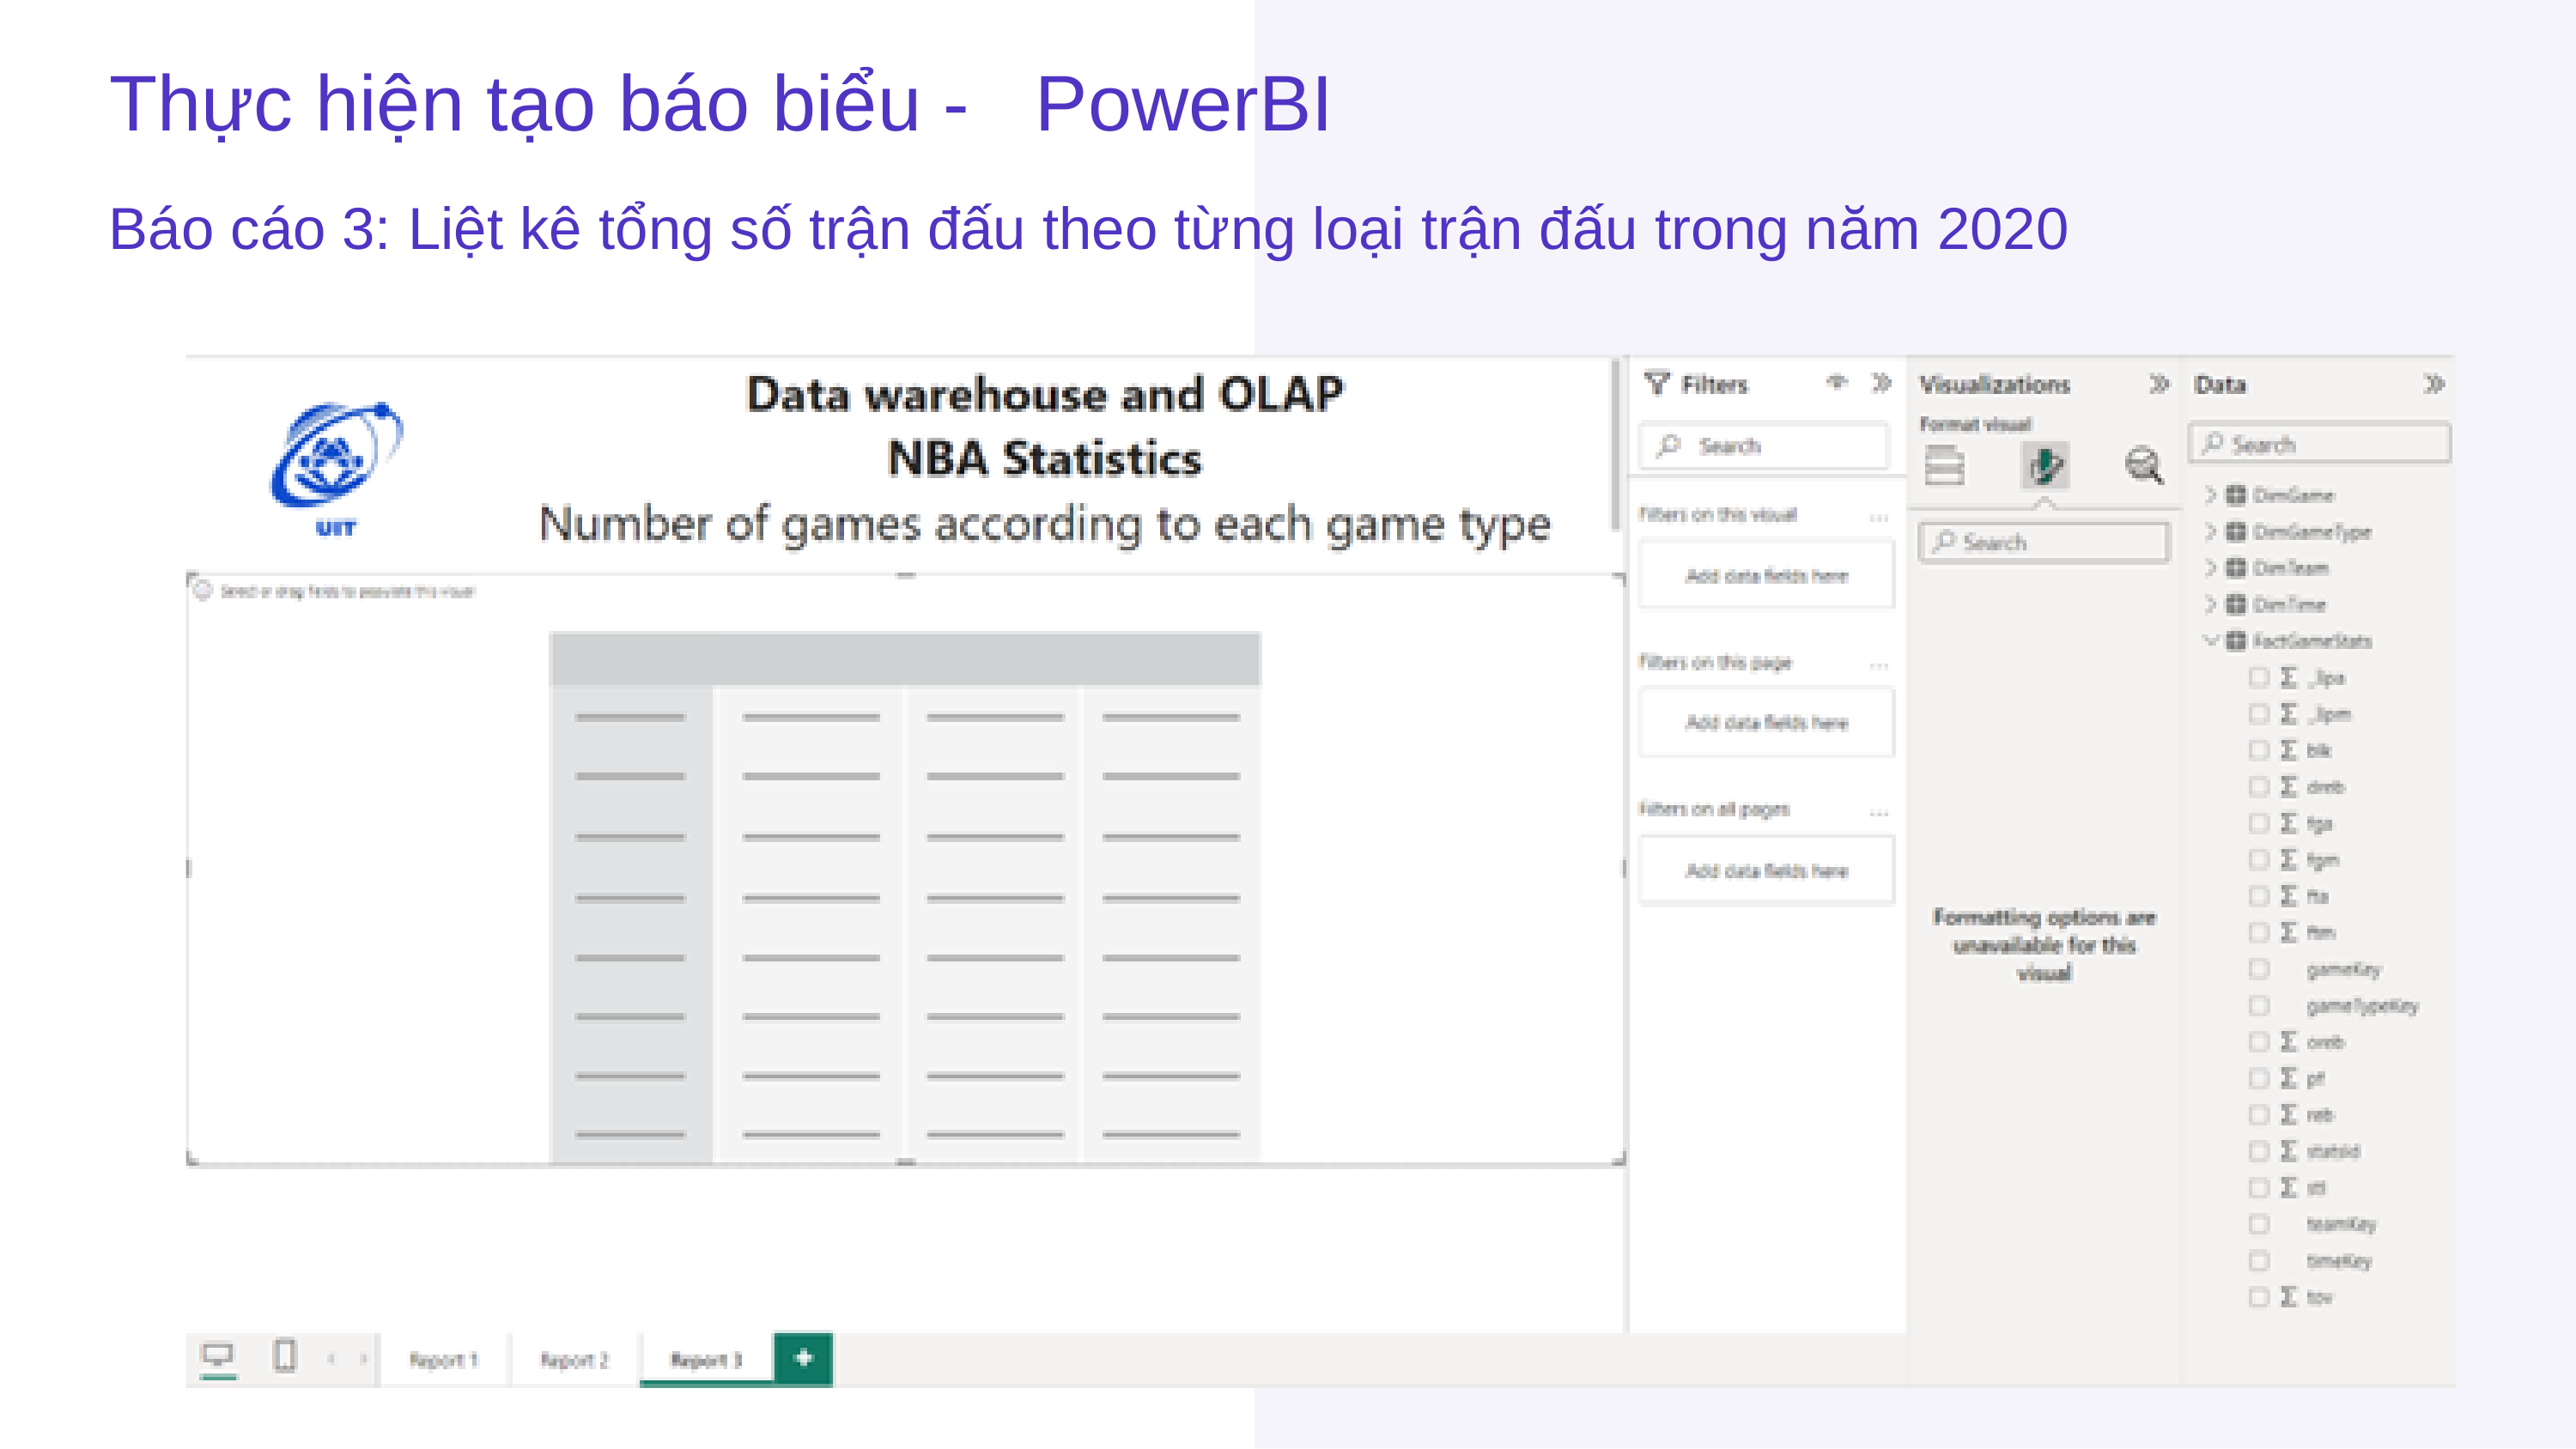

Thực hiện tạo báo biểu -   PowerBI
Báo cáo 3: Liệt kê tổng số trận đấu theo từng loại trận đấu trong năm 2020